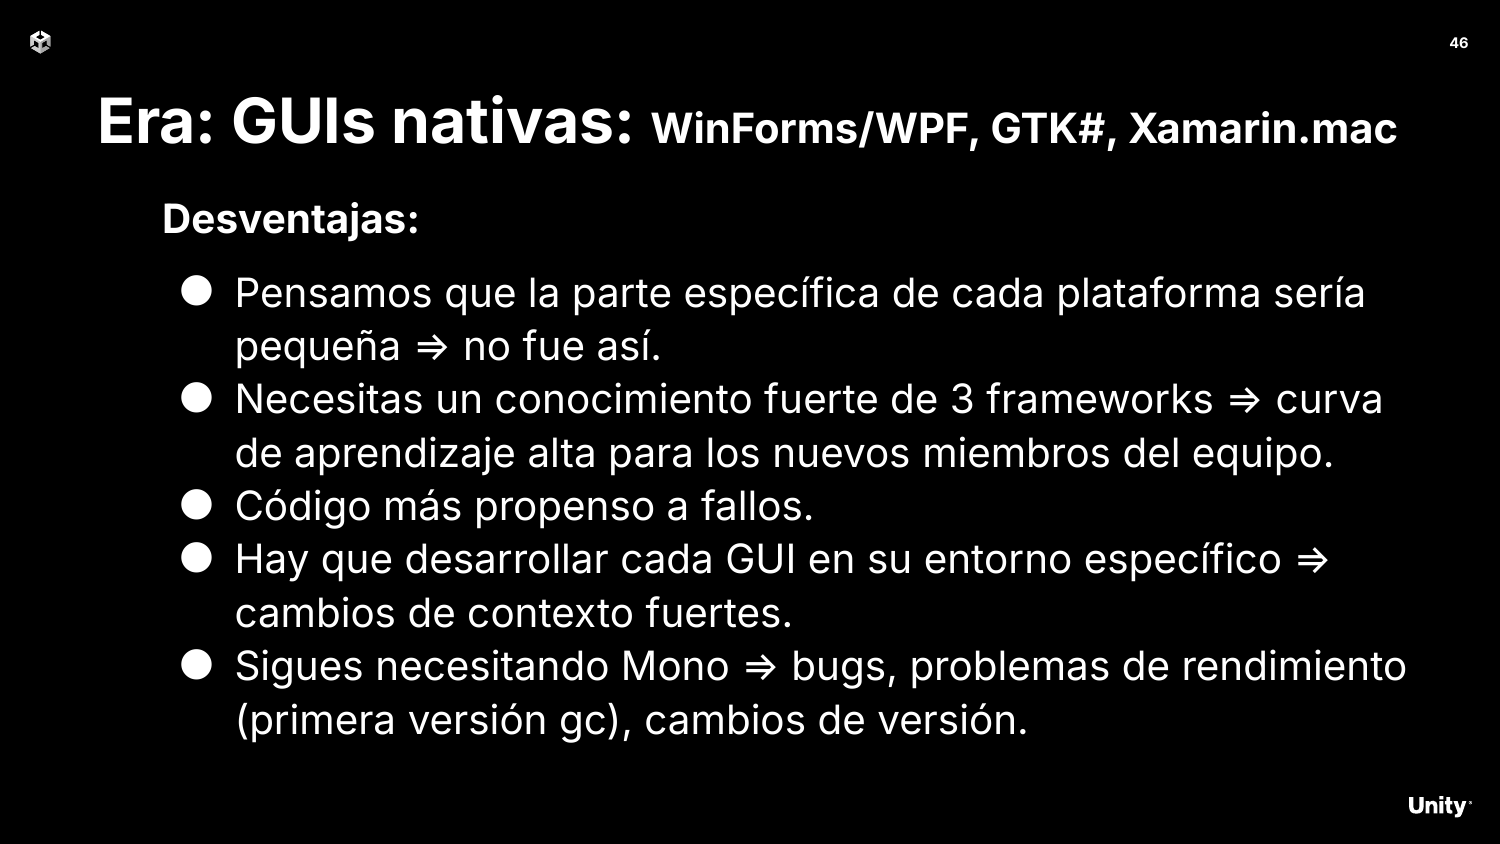

46
# Era: GUIs nativas: WinForms/WPF, GTK#, Xamarin.mac
Desventajas:
Pensamos que la parte específica de cada plataforma sería pequeña => no fue así.
Necesitas un conocimiento fuerte de 3 frameworks => curva de aprendizaje alta para los nuevos miembros del equipo.
Código más propenso a fallos.
Hay que desarrollar cada GUI en su entorno específico => cambios de contexto fuertes.
Sigues necesitando Mono => bugs, problemas de rendimiento (primera versión gc), cambios de versión.